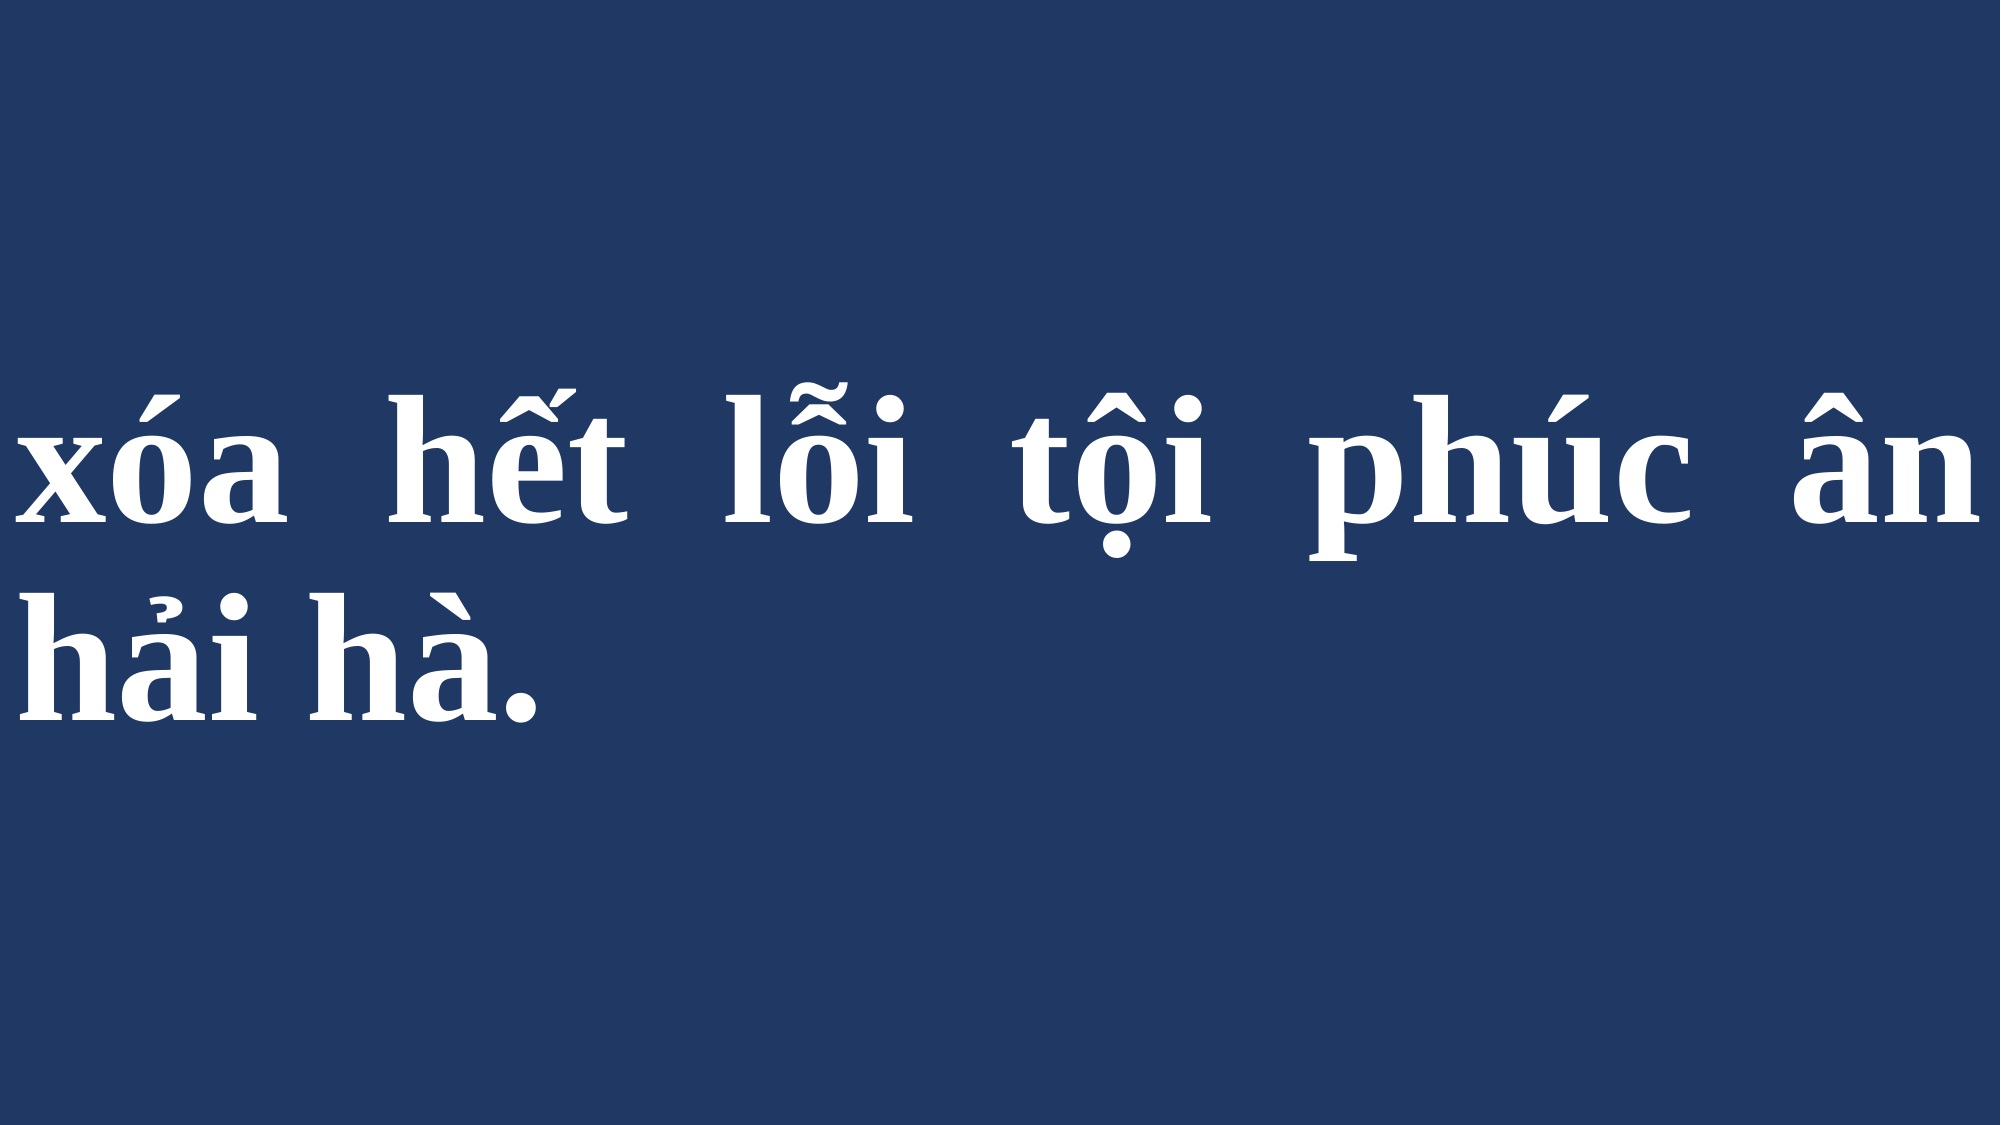

# xóa hết lỗi tội phúc ân hải hà.